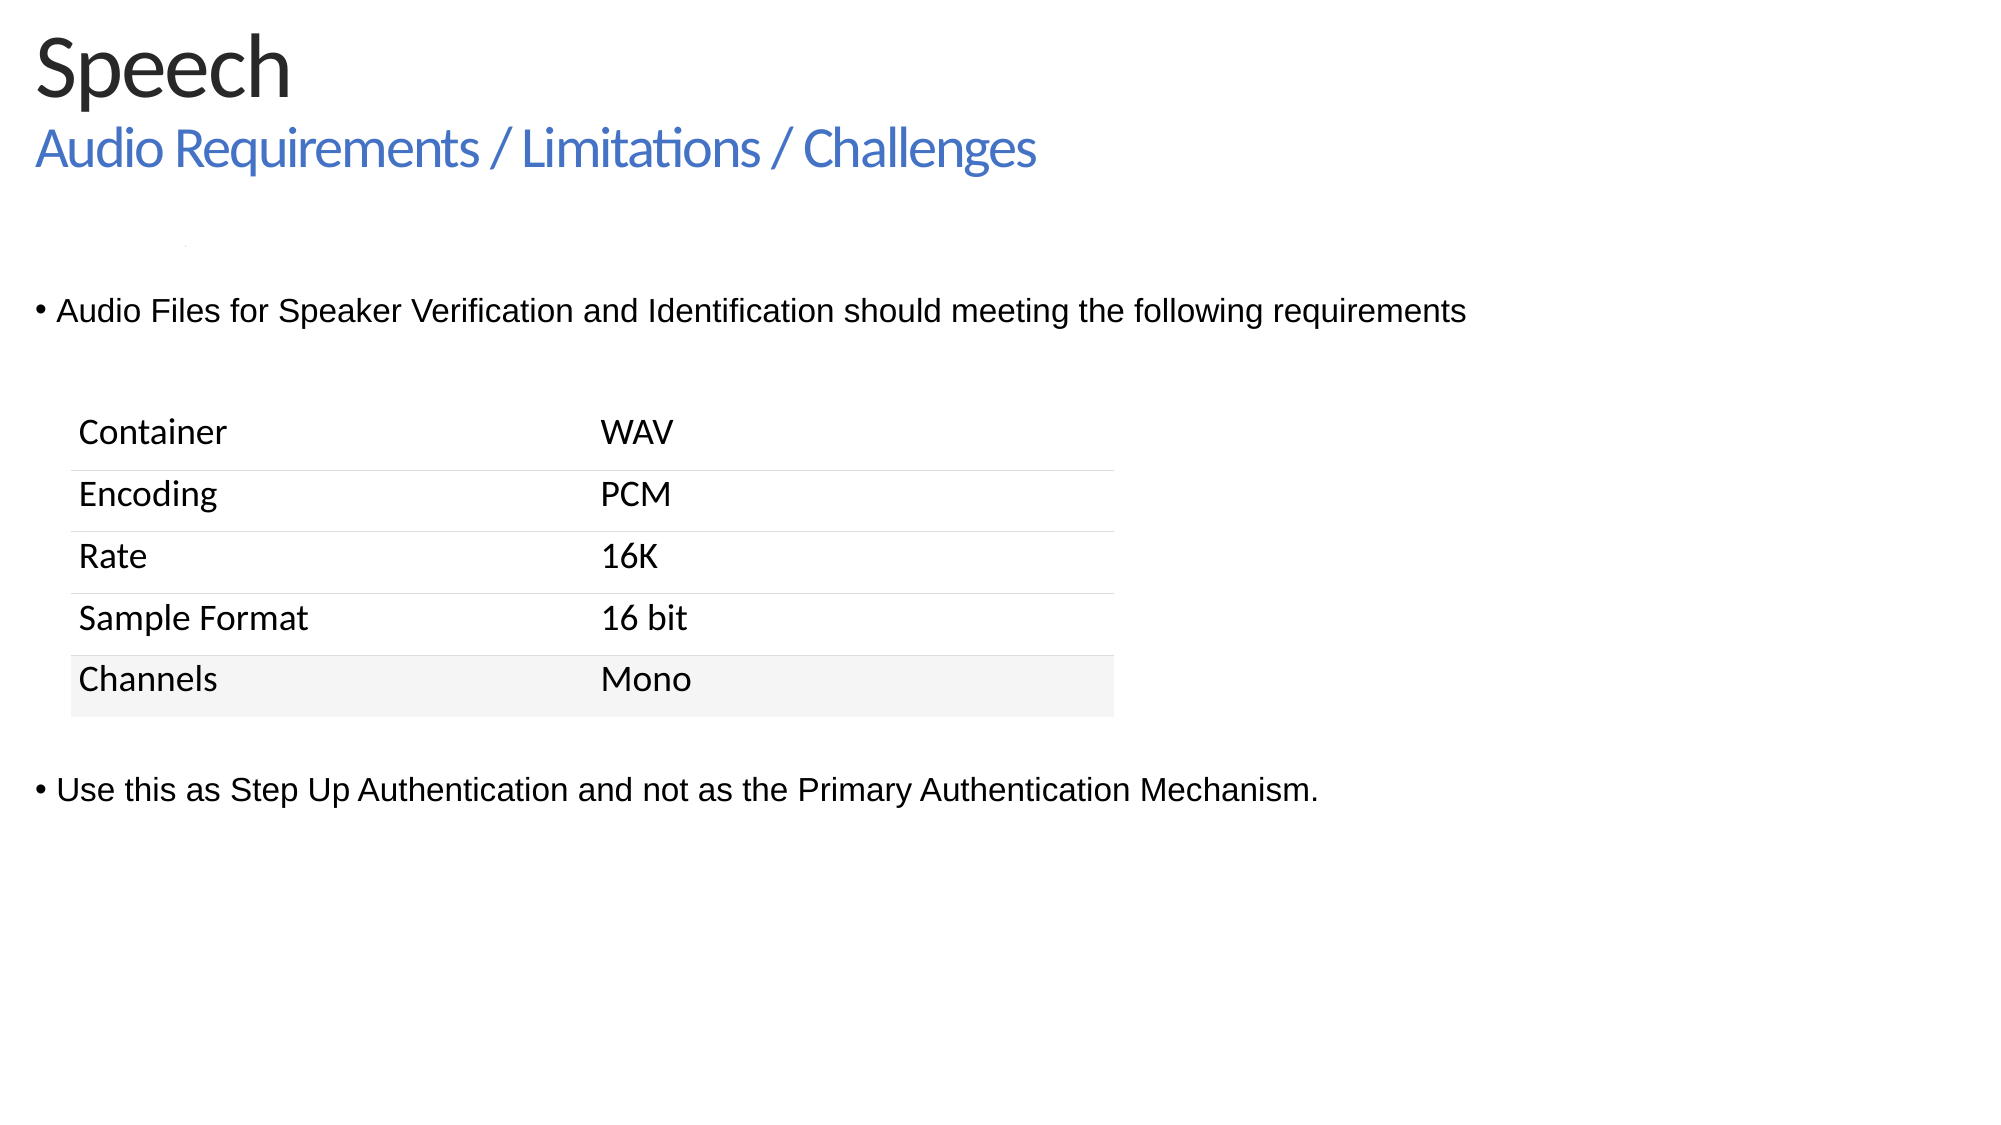

Speech
Audio Requirements / Limitations / Challenges

.

 Audio Files for Speaker Verification and Identification should meeting the following requirements

 Use this as Step Up Authentication and not as the Primary Authentication Mechanism.

| Container | WAV |
| --- | --- |
| Encoding | PCM |
| Rate | 16K |
| Sample Format | 16 bit |
| Channels | Mono |